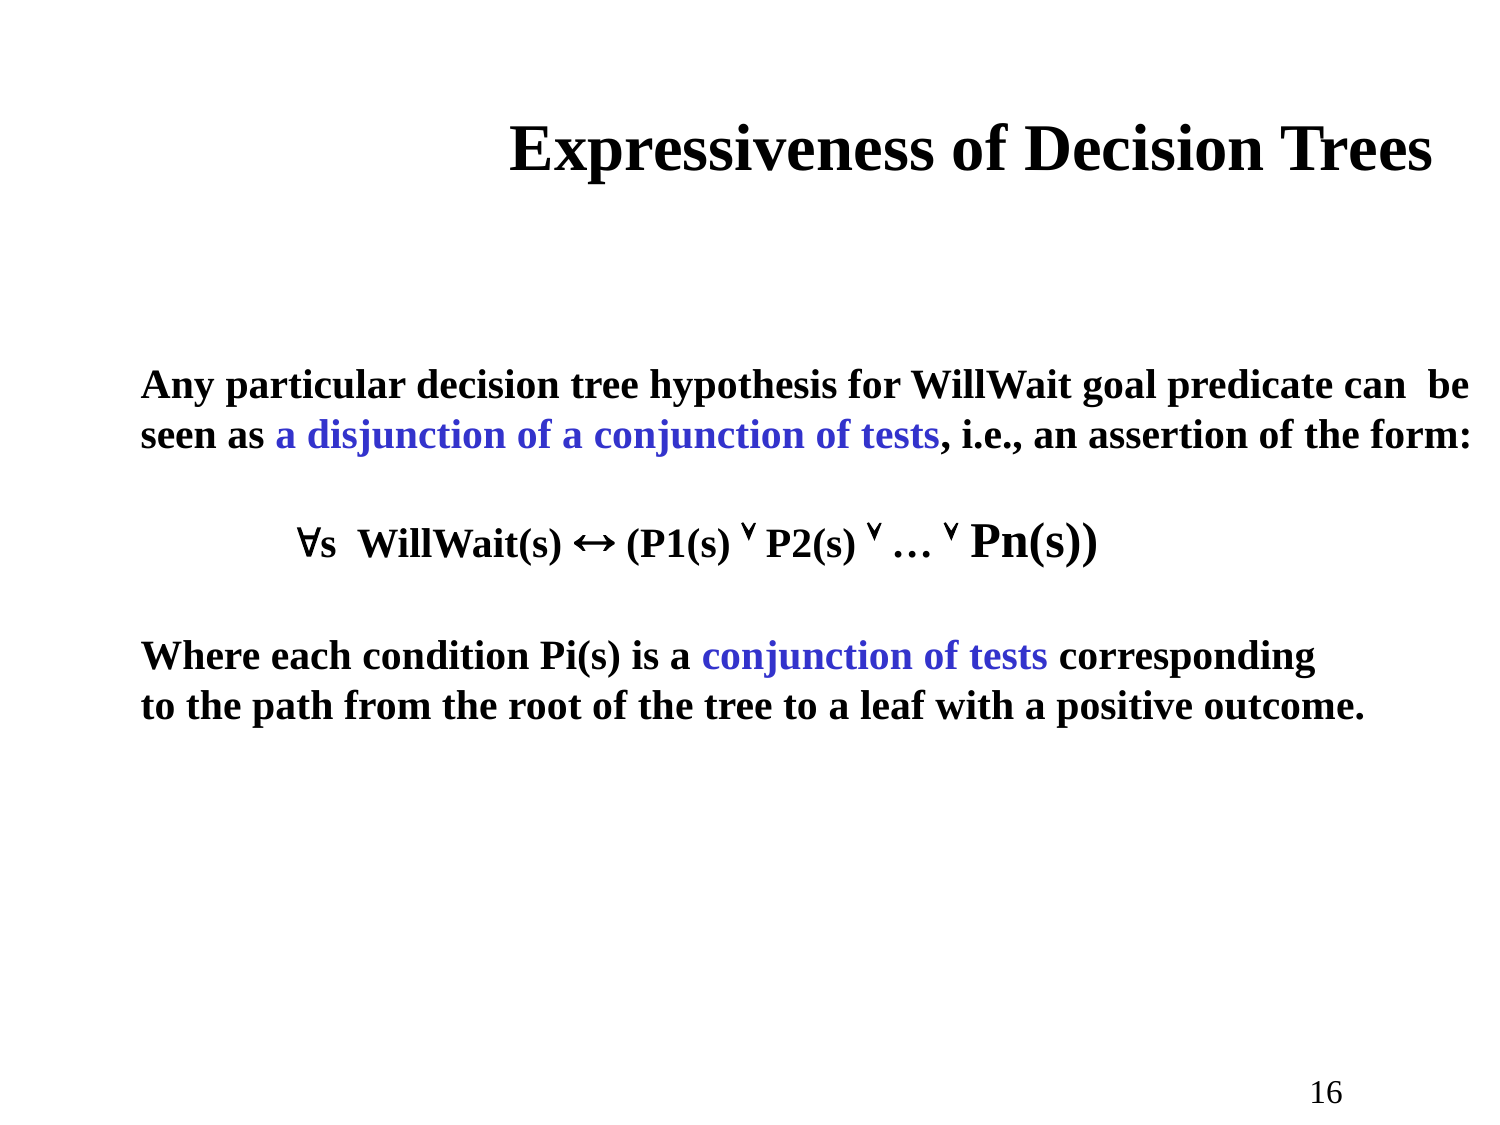

# Expressiveness of Decision Trees
Any particular decision tree hypothesis for WillWait goal predicate can  be
seen as a disjunction of a conjunction of tests, i.e., an assertion of the form:

	∀s  WillWait(s) ↔ (P1(s) ∨ P2(s) ∨ … ∨ Pn(s))

Where each condition Pi(s) is a conjunction of tests corresponding
to the path from the root of the tree to a leaf with a positive outcome.